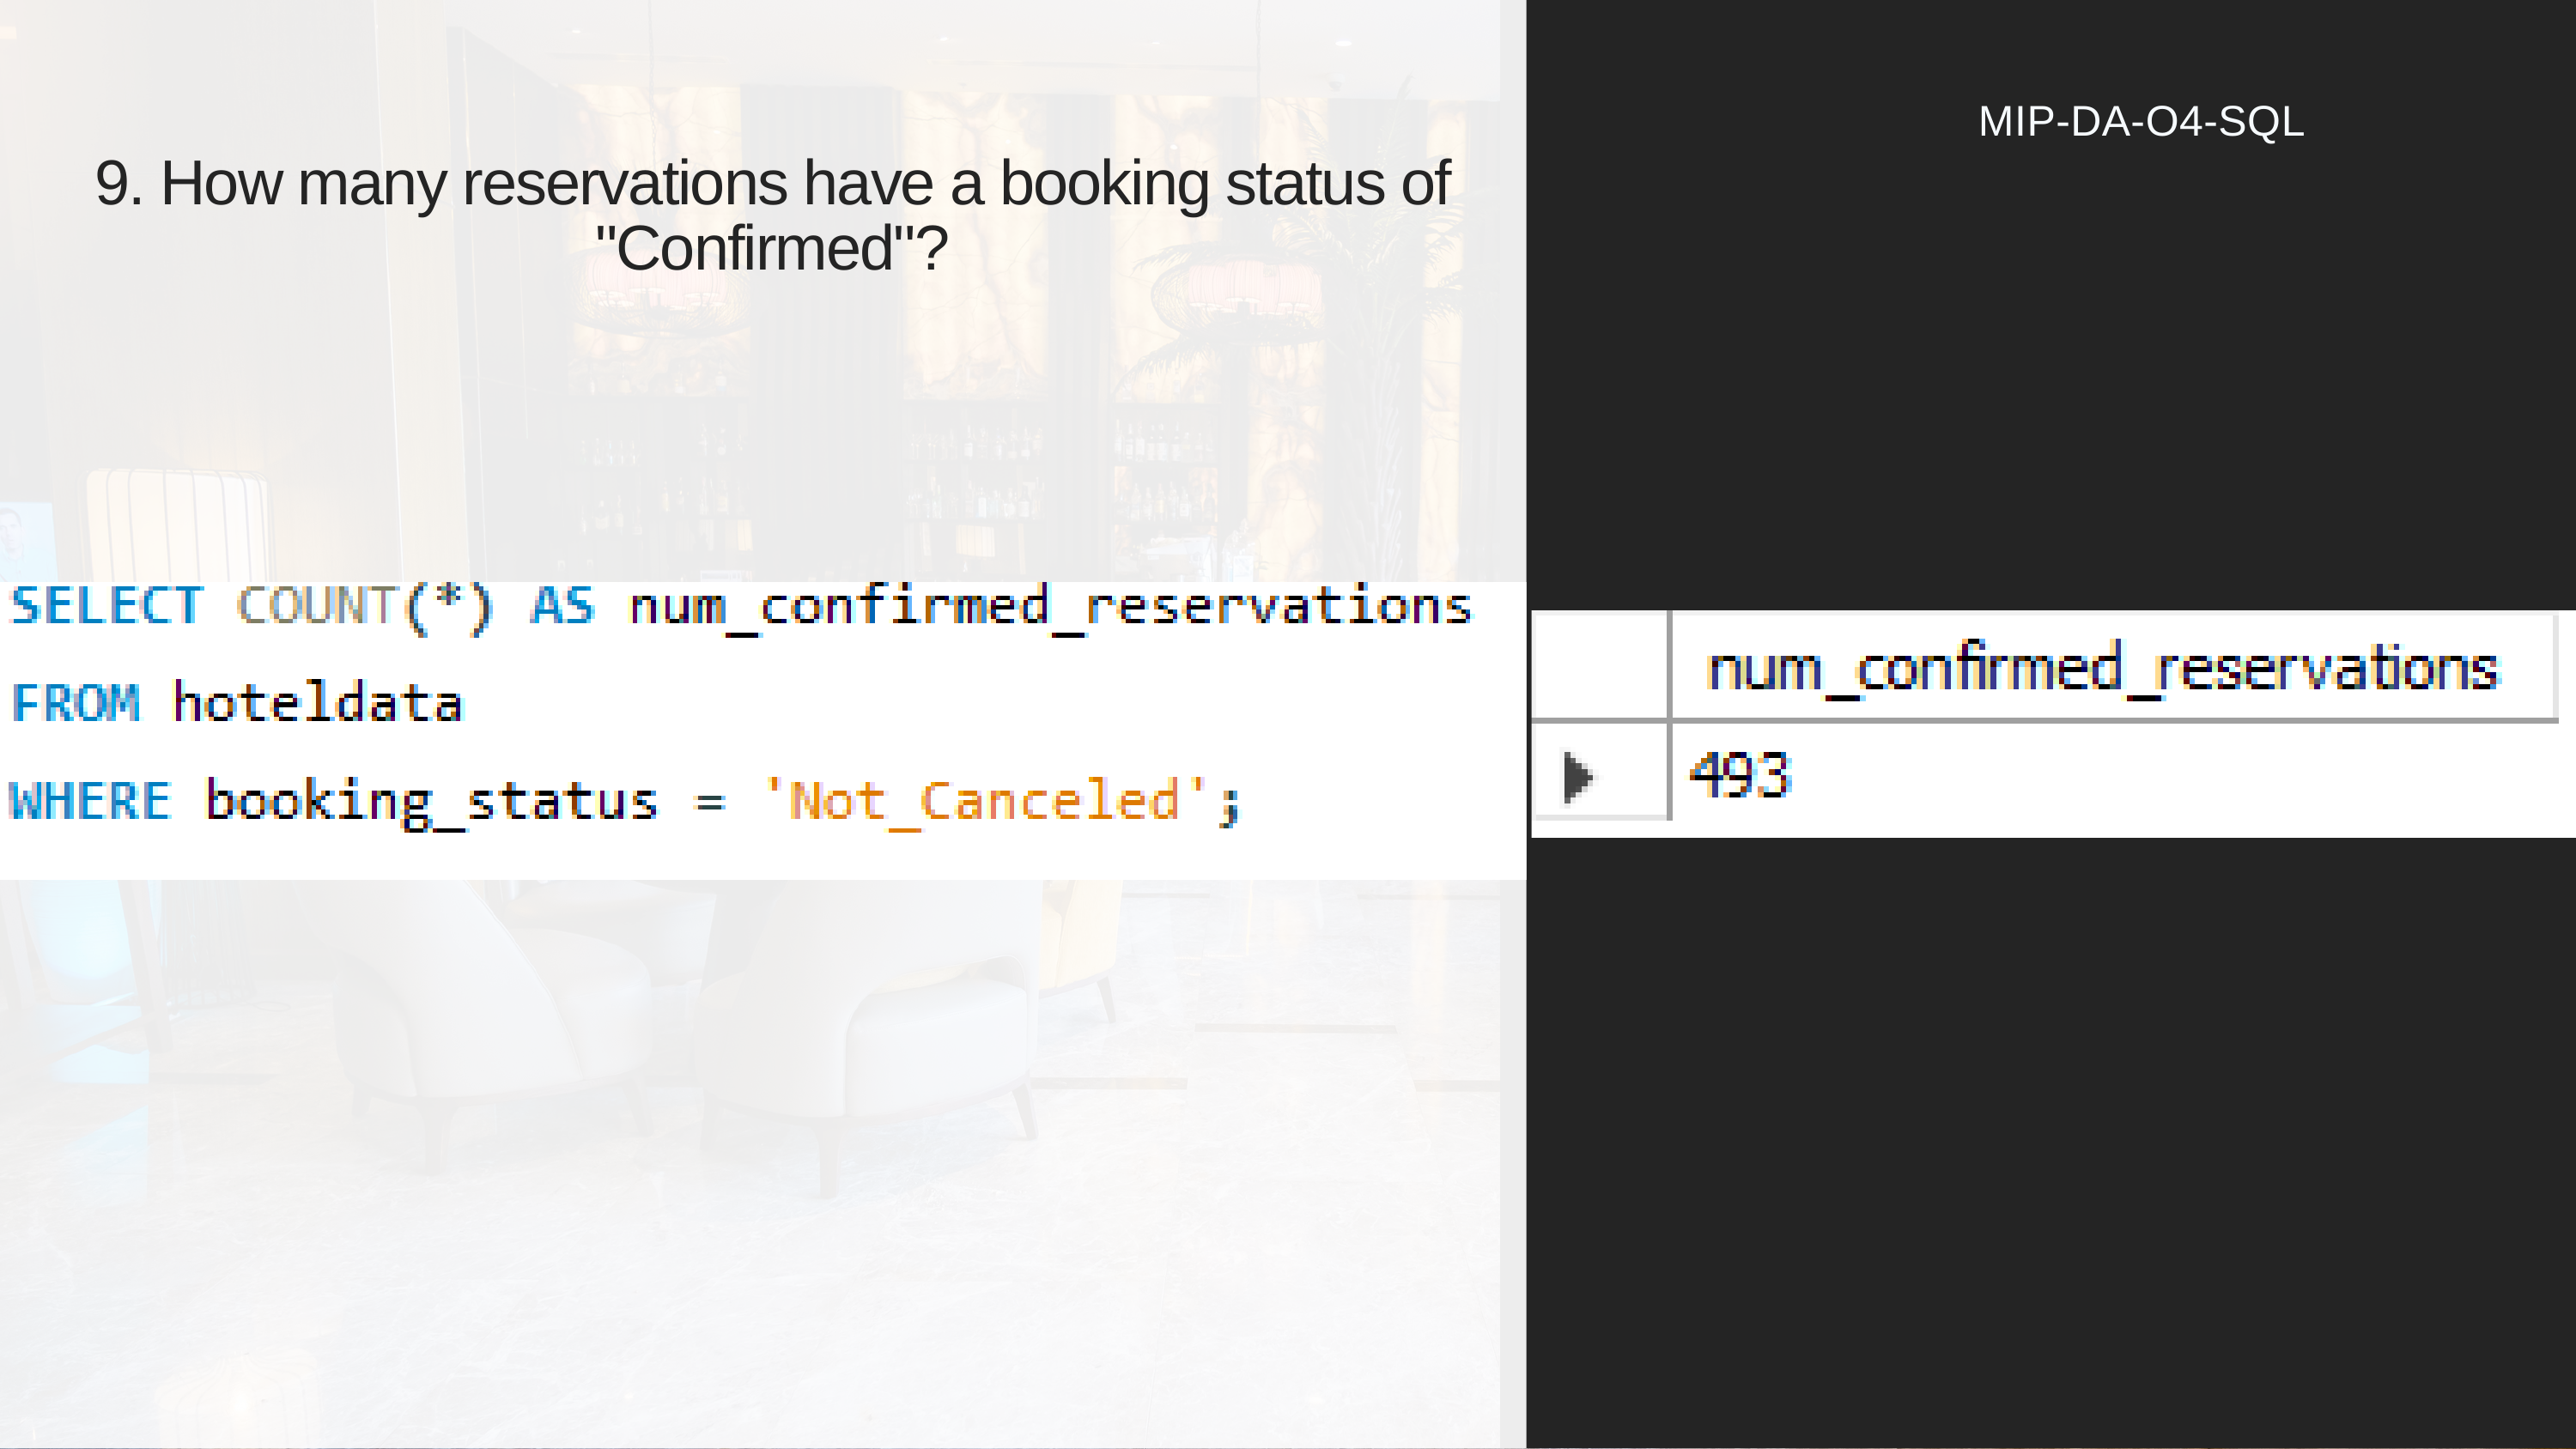

MIP-DA-O4-SQL
9. How many reservations have a booking status of "Confirmed"?